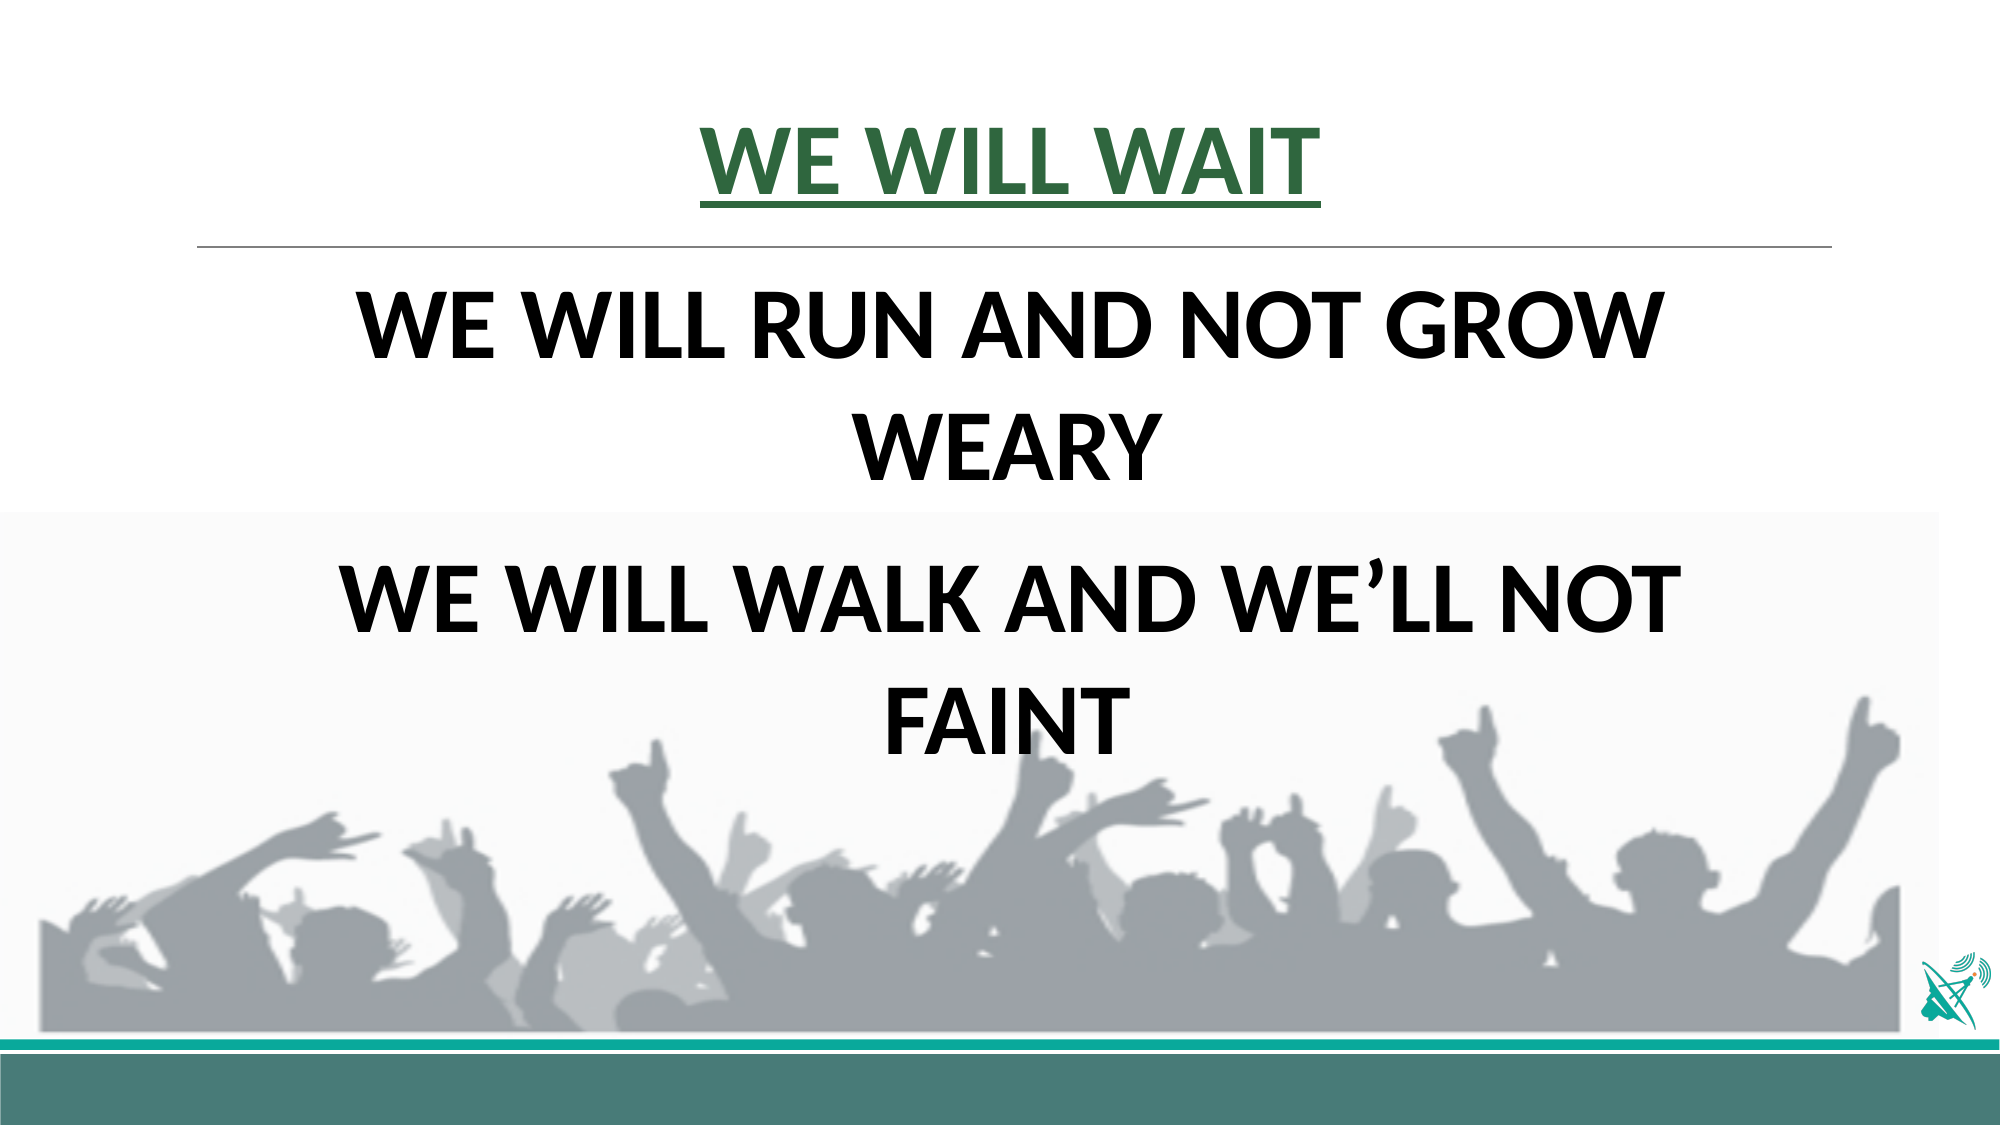

# WE WILL WAIT
WE WILL RUN AND NOT GROW WEARY
WE WILL WALK AND WE’LL NOT FAINT